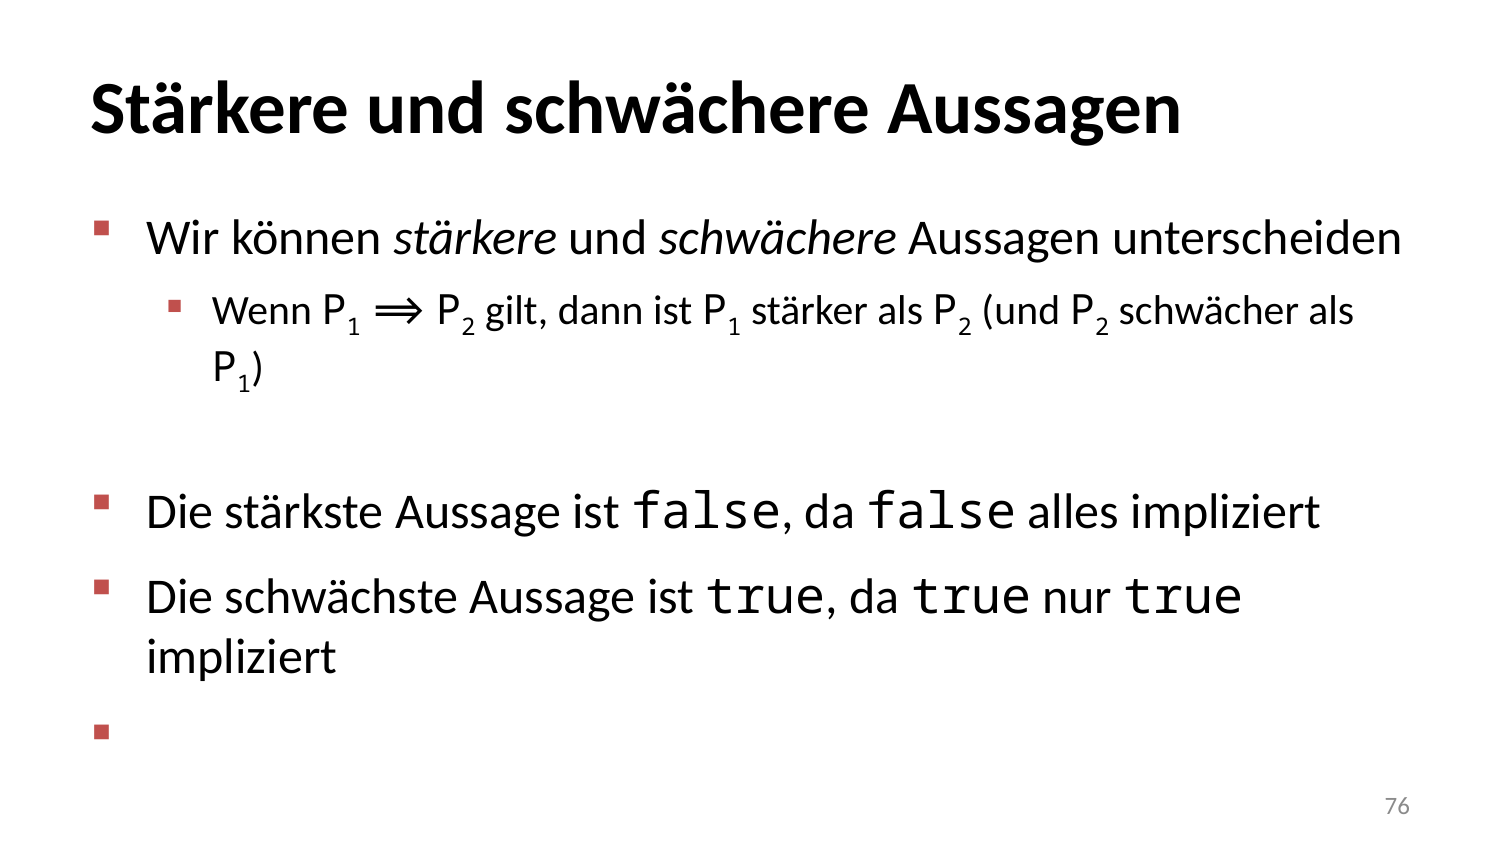

# Stärkere und schwächere Aussagen
Wir können stärkere und schwächere Aussagen unterscheiden
Wenn P1 ⟹ P2 gilt, dann ist P1 stärker als P2 (und P2 schwächer als P1)

Die stärkste Aussage ist false, da false alles impliziert
Die schwächste Aussage ist true, da true nur true impliziert

76